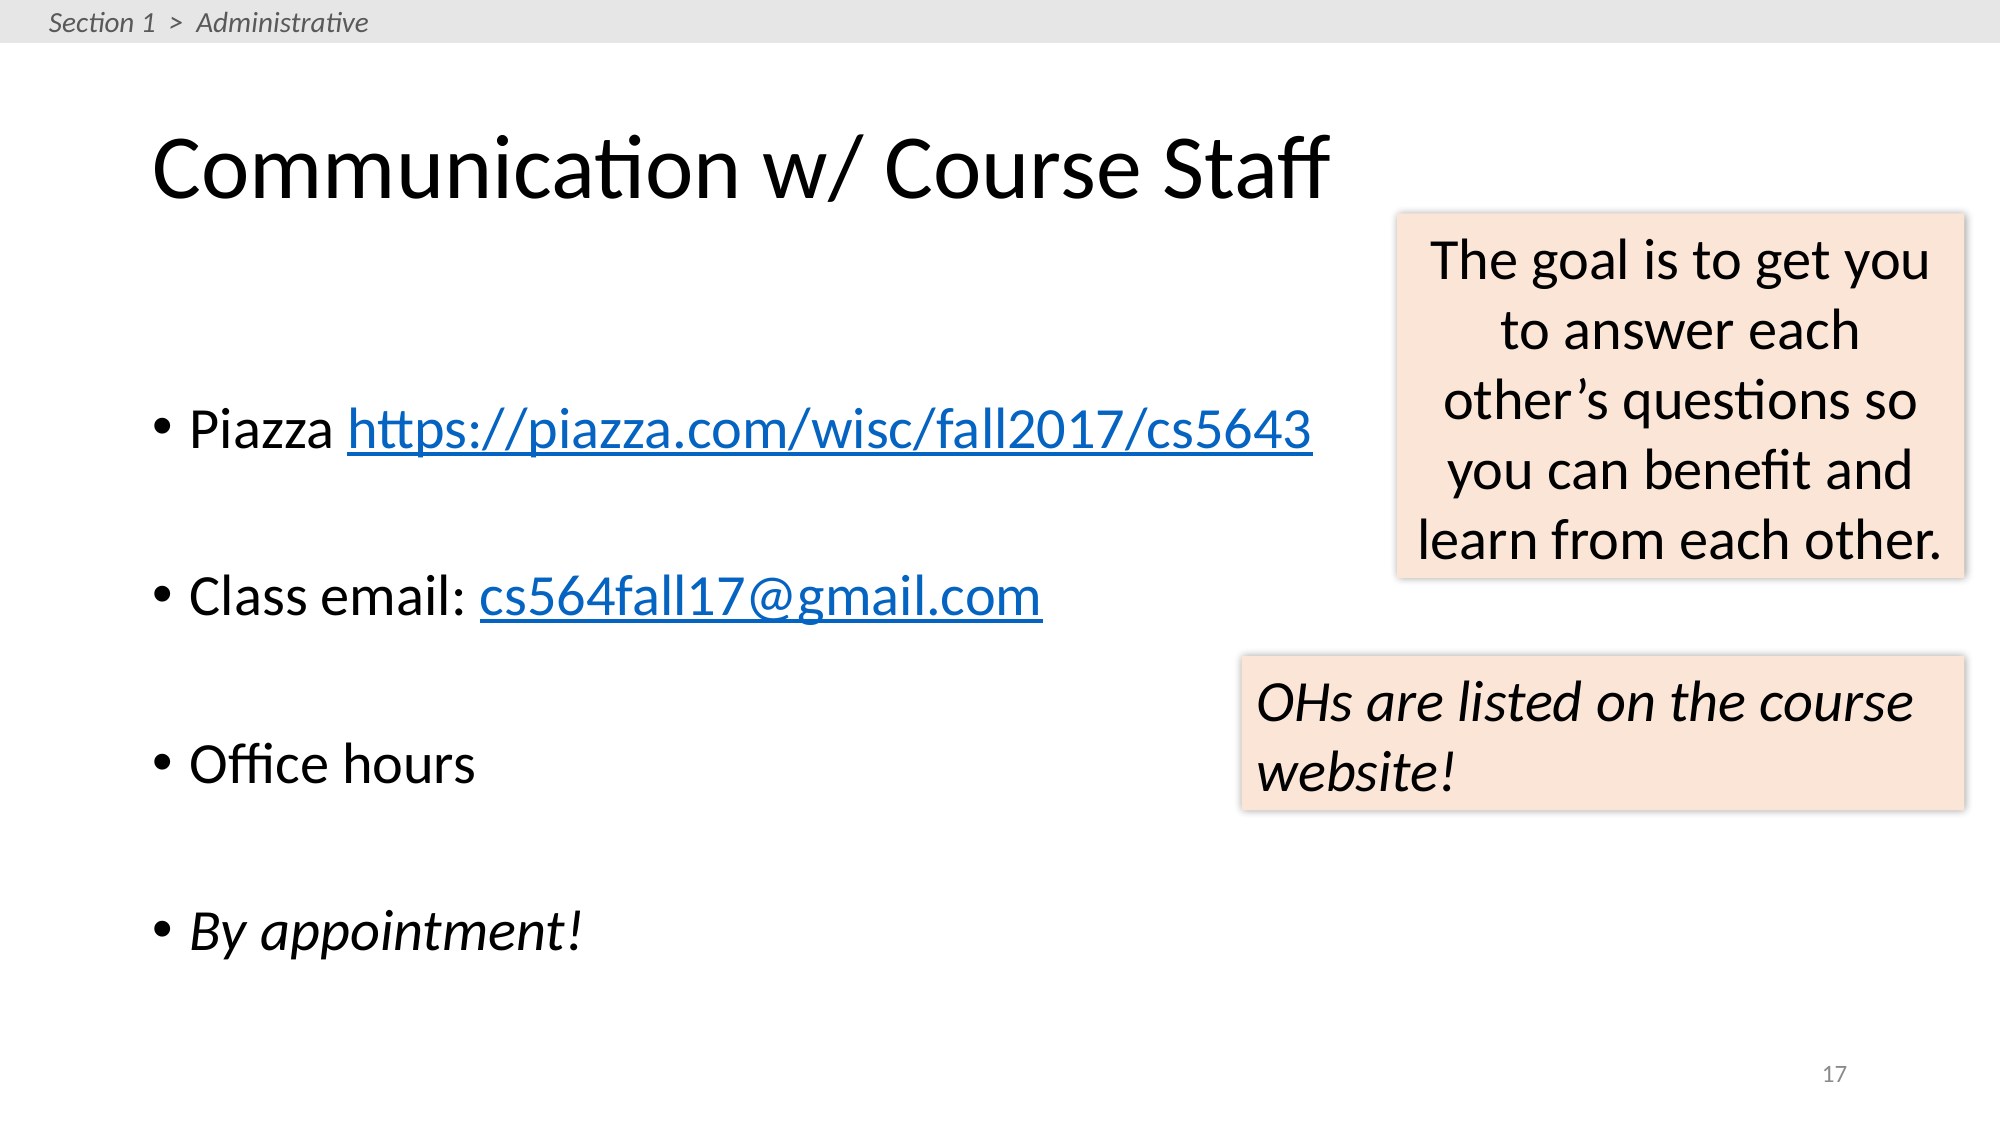

Section 1  >  Administrative
# Communication w/ Course Staff
The goal is to get you to answer each other’s questions so you can benefit and learn from each other.

Piazza https://piazza.com/wisc/fall2017/cs5643

Class email: cs564fall17@gmail.com

Office hours

By appointment!

OHs are listed on the course website!
17